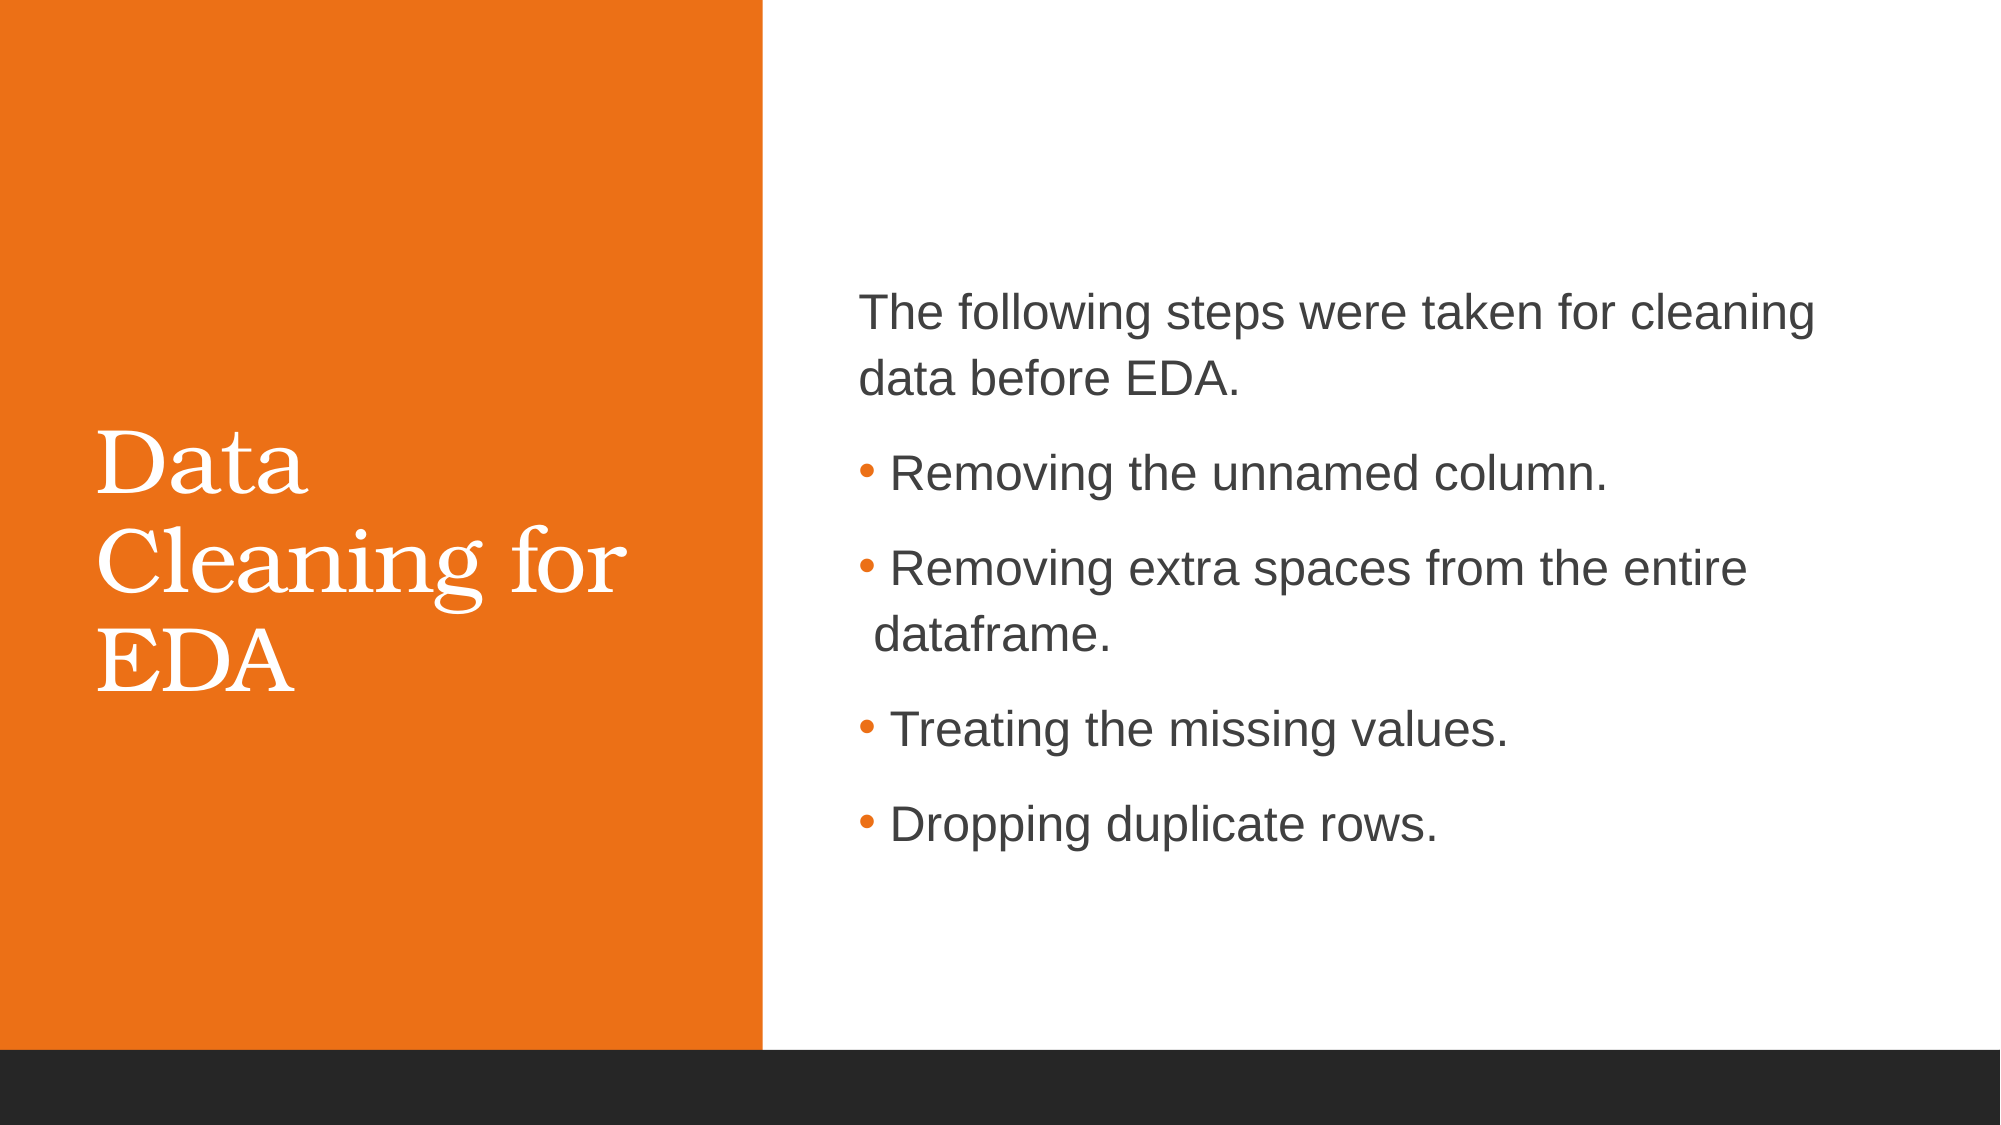

# Data Cleaning for EDA
The following steps were taken for cleaning data before EDA.
 Removing the unnamed column.
 Removing extra spaces from the entire dataframe.
 Treating the missing values.
 Dropping duplicate rows.